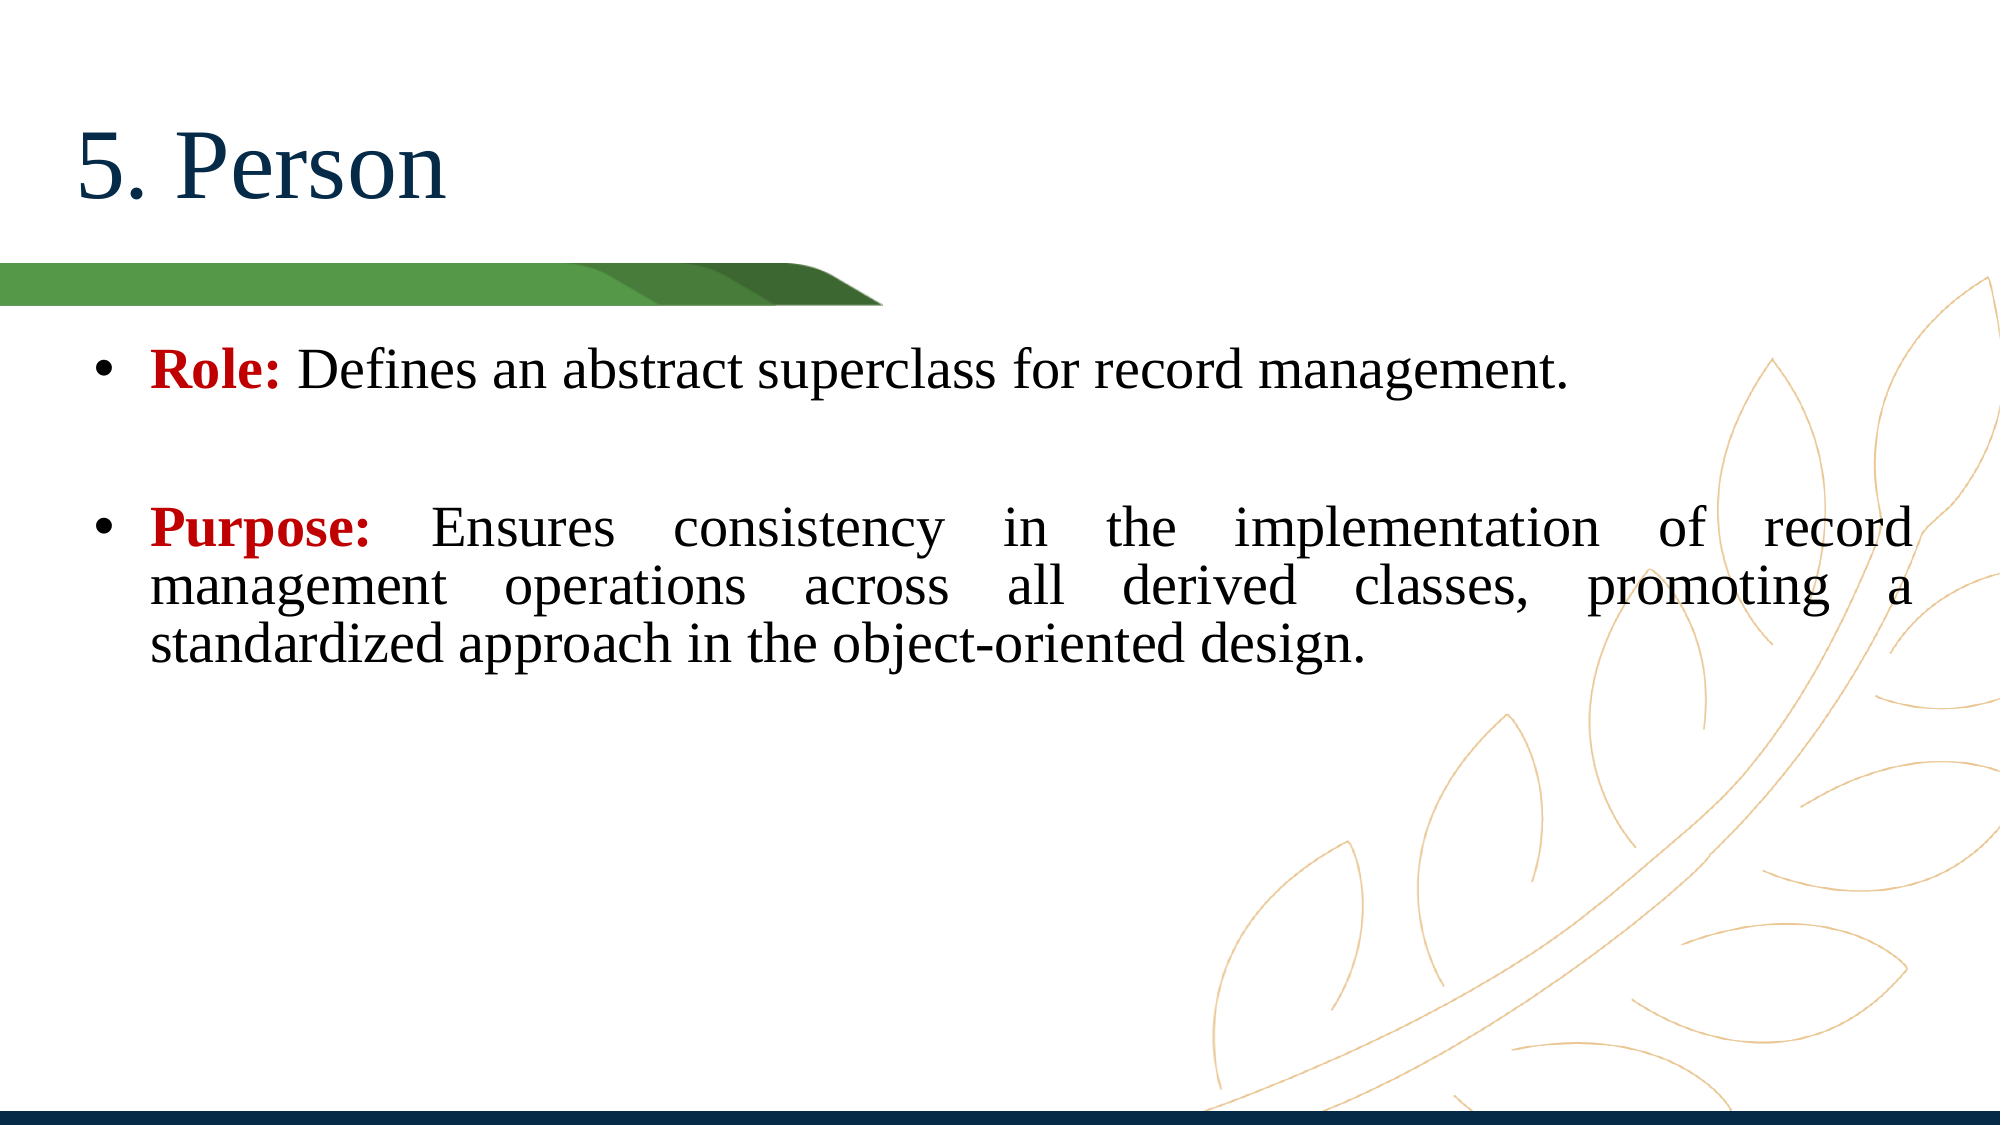

# 5. Person
Role: Defines an abstract superclass for record management.

Purpose: Ensures consistency in the implementation of record management operations across all derived classes, promoting a standardized approach in the object-oriented design.